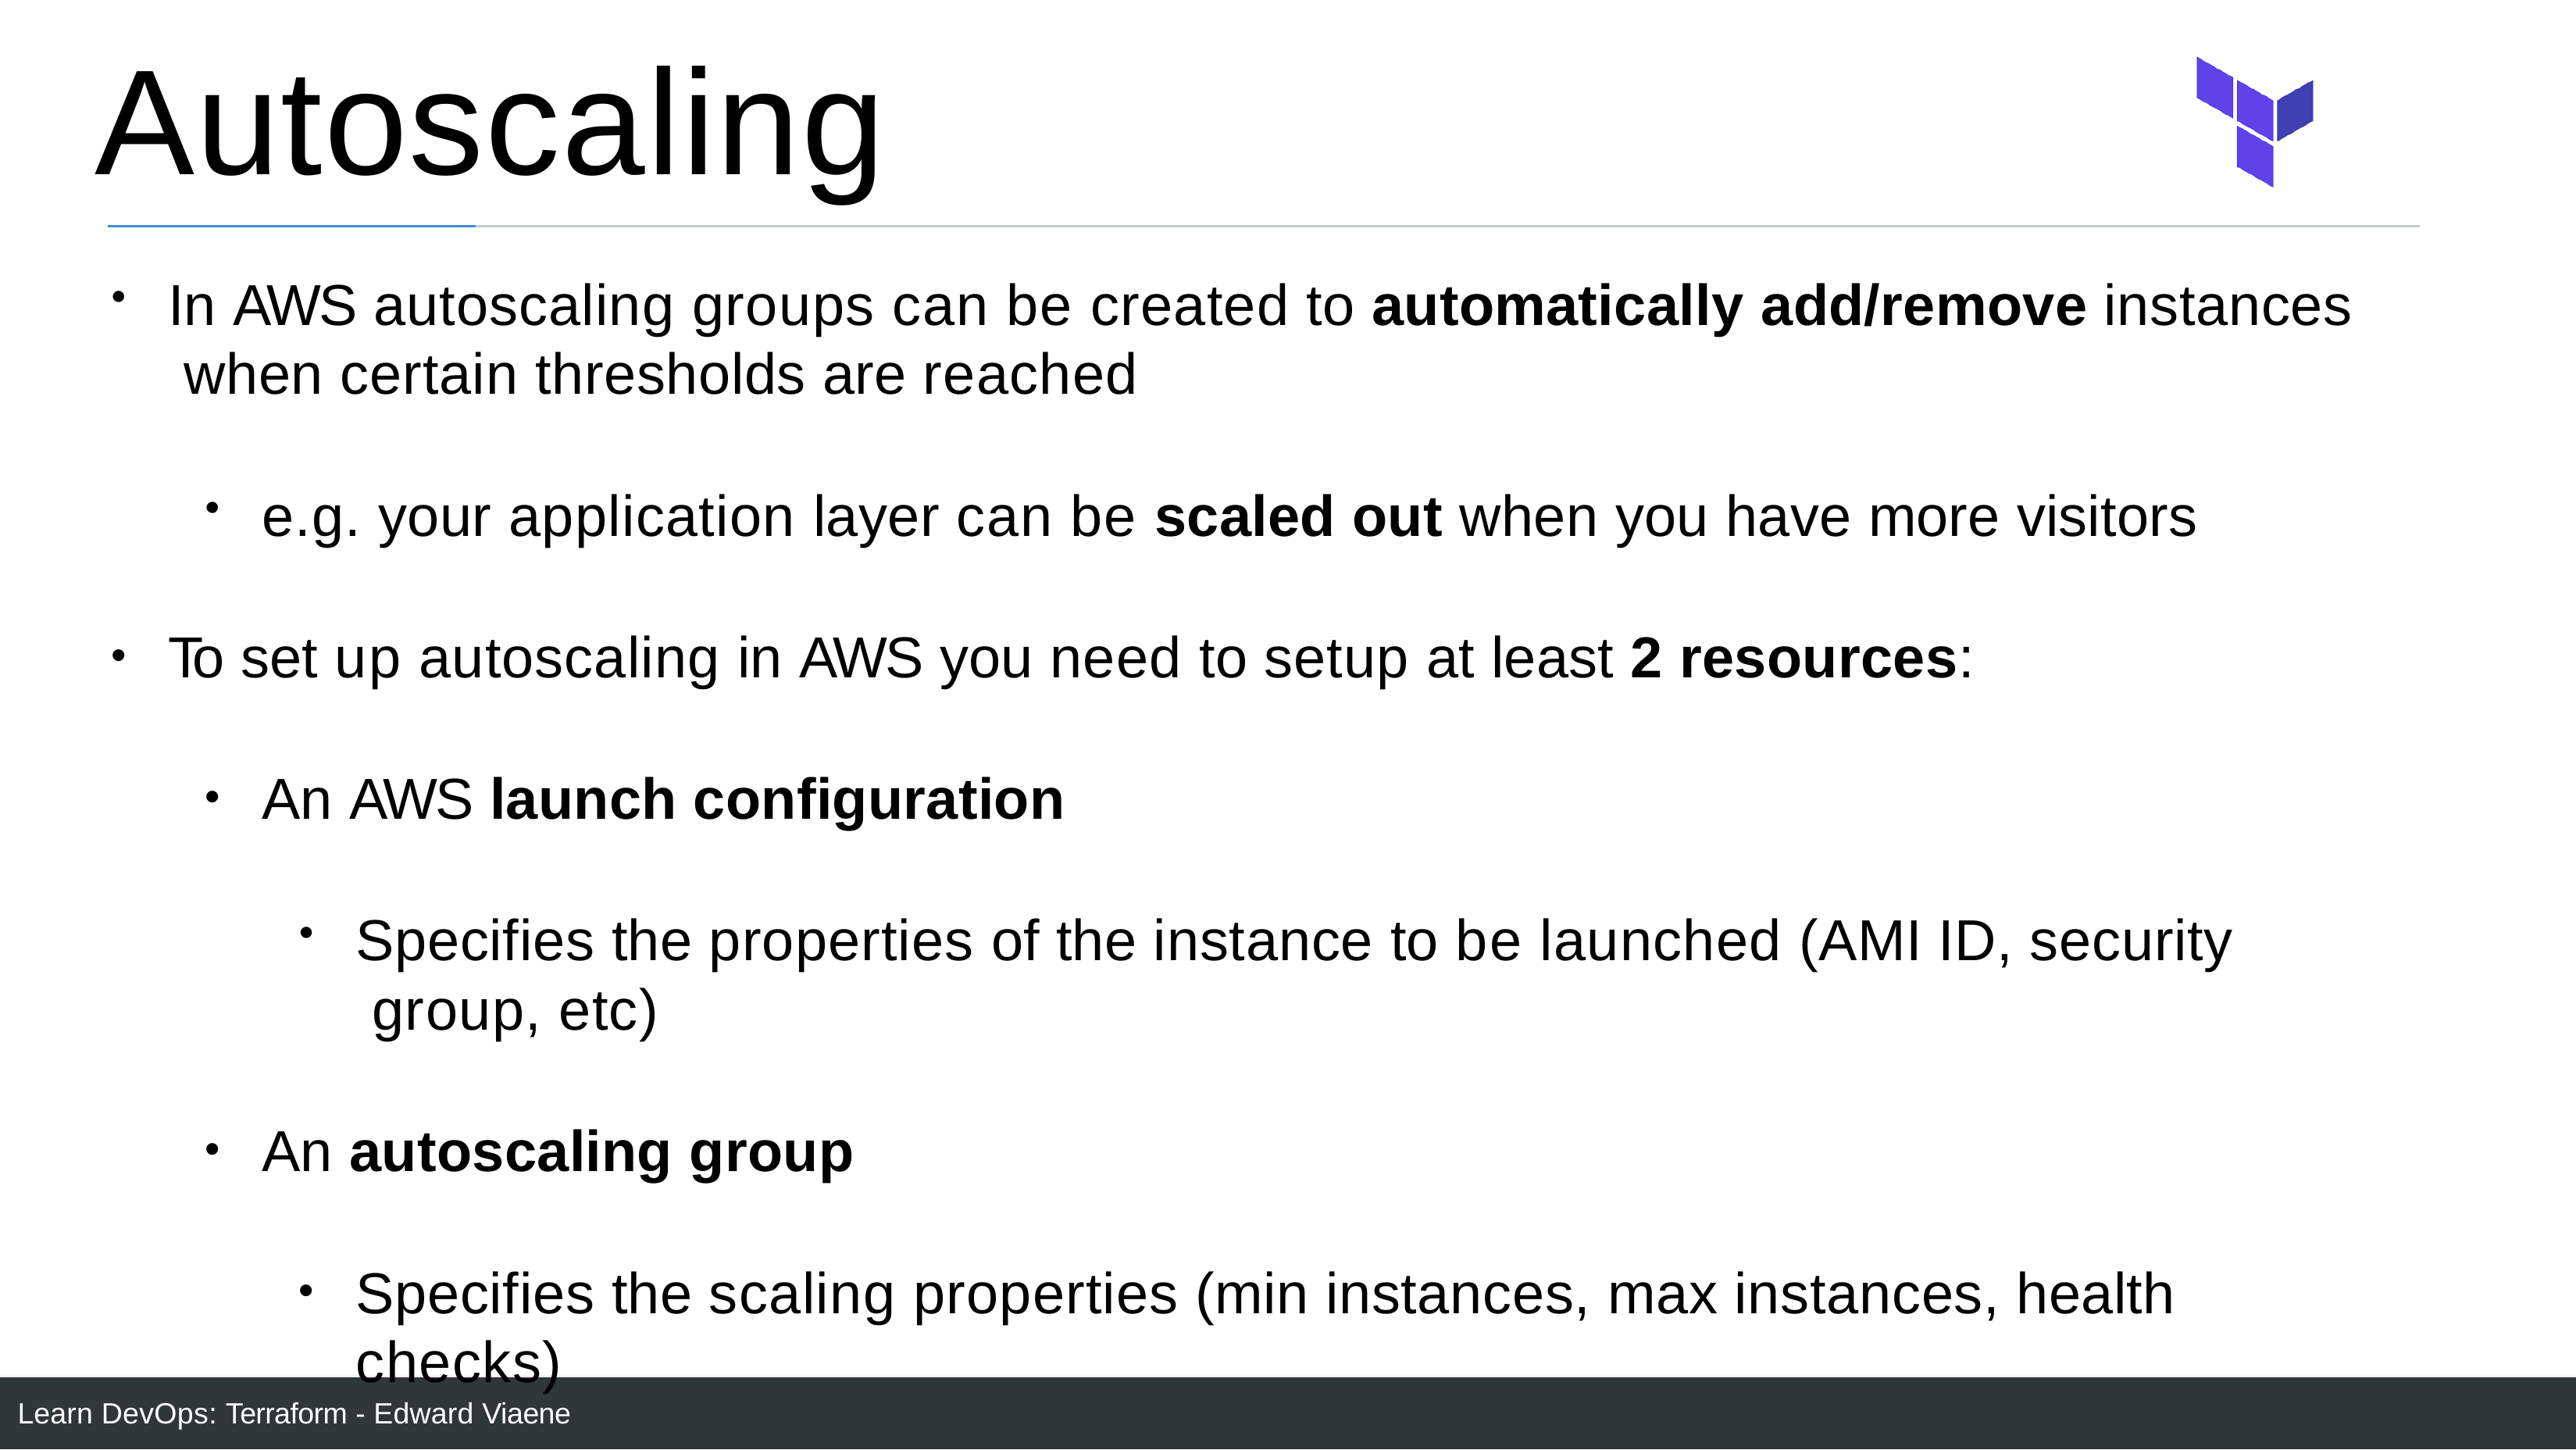

# Autoscaling
In AWS autoscaling groups can be created to automatically add/remove instances  when certain thresholds are reached

e.g. your application layer can be scaled out when you have more visitors

To set up autoscaling in AWS you need to setup at least 2 resources:

An AWS launch configuration

Specifies the properties of the instance to be launched (AMI ID, security  group, etc)

An autoscaling group

Specifies the scaling properties (min instances, max instances, health checks)
Learn DevOps: Terraform - Edward Viaene